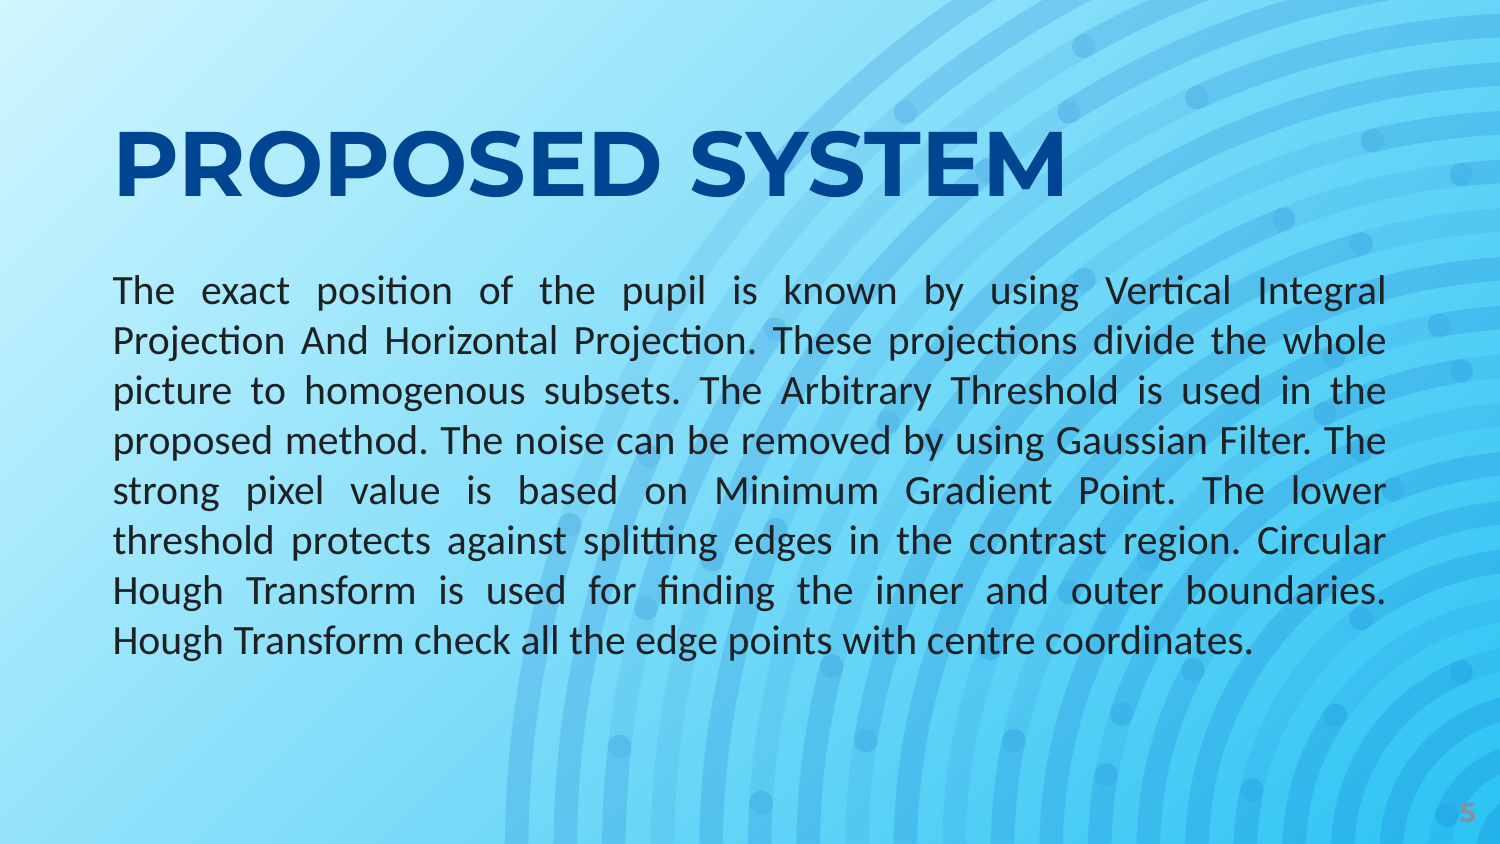

# PROPOSED SYSTEM
The exact position of the pupil is known by using Vertical Integral Projection And Horizontal Projection. These projections divide the whole picture to homogenous subsets. The Arbitrary Threshold is used in the proposed method. The noise can be removed by using Gaussian Filter. The strong pixel value is based on Minimum Gradient Point. The lower threshold protects against splitting edges in the contrast region. Circular Hough Transform is used for finding the inner and outer boundaries. Hough Transform check all the edge points with centre coordinates.
5